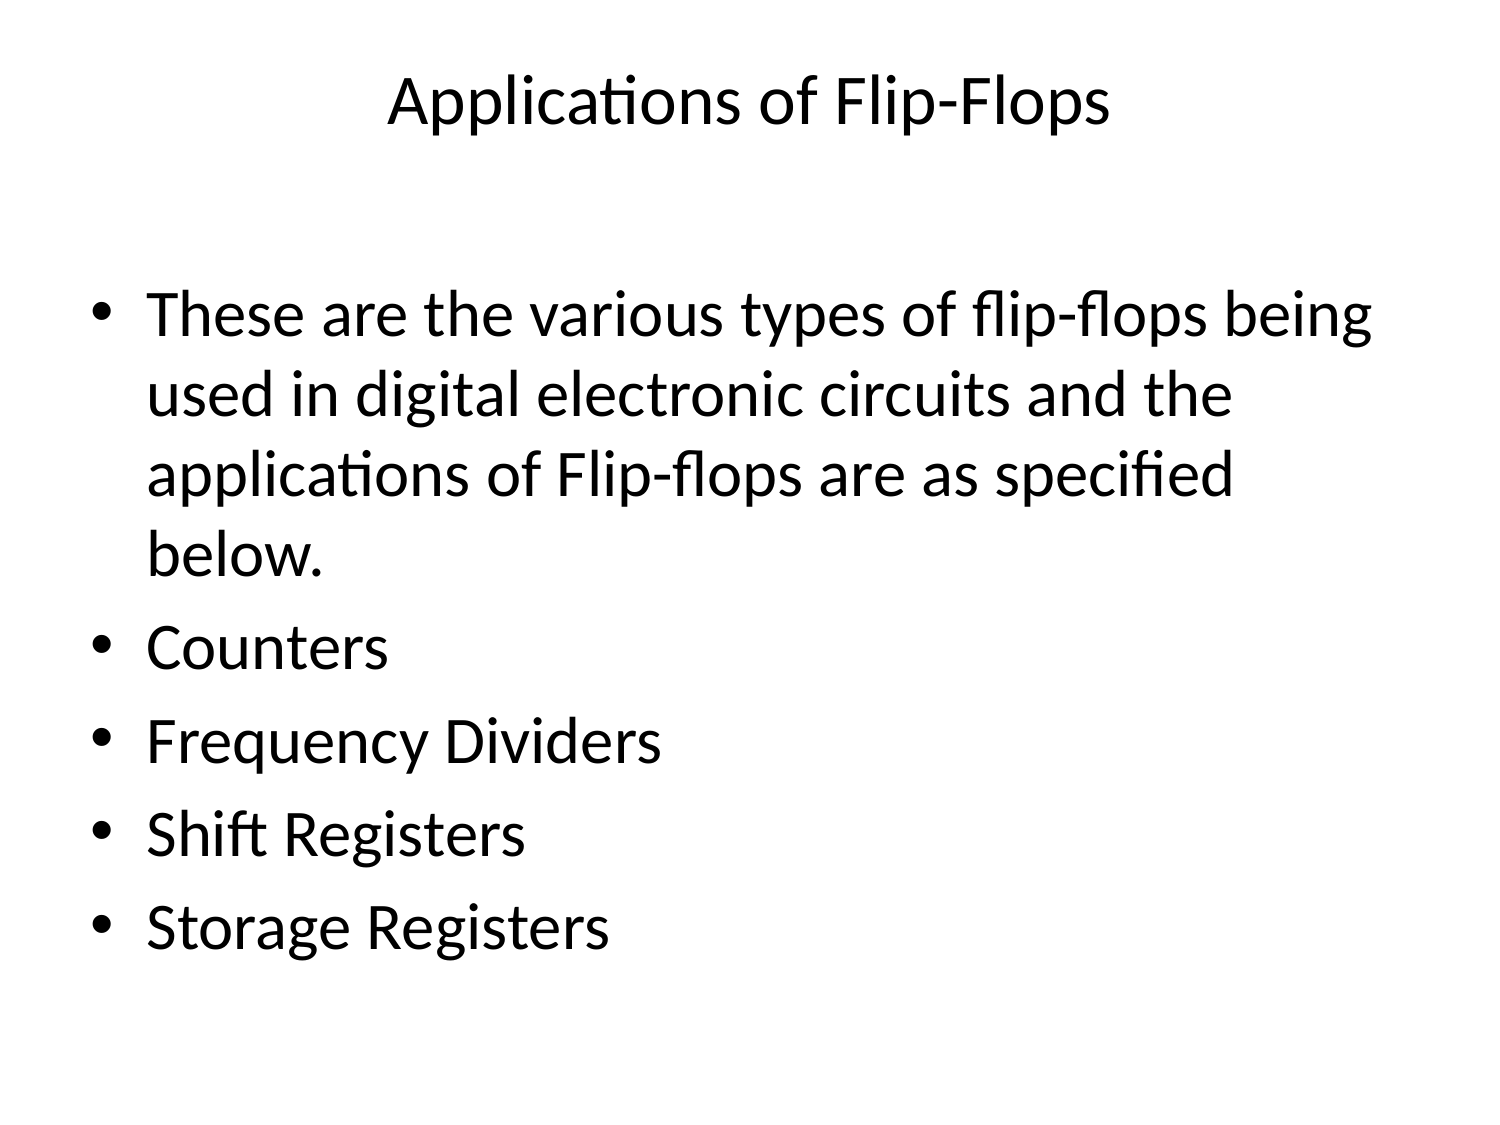

# Applications of Flip-Flops
These are the various types of flip-flops being used in digital electronic circuits and the applications of Flip-flops are as specified below.
Counters
Frequency Dividers
Shift Registers
Storage Registers